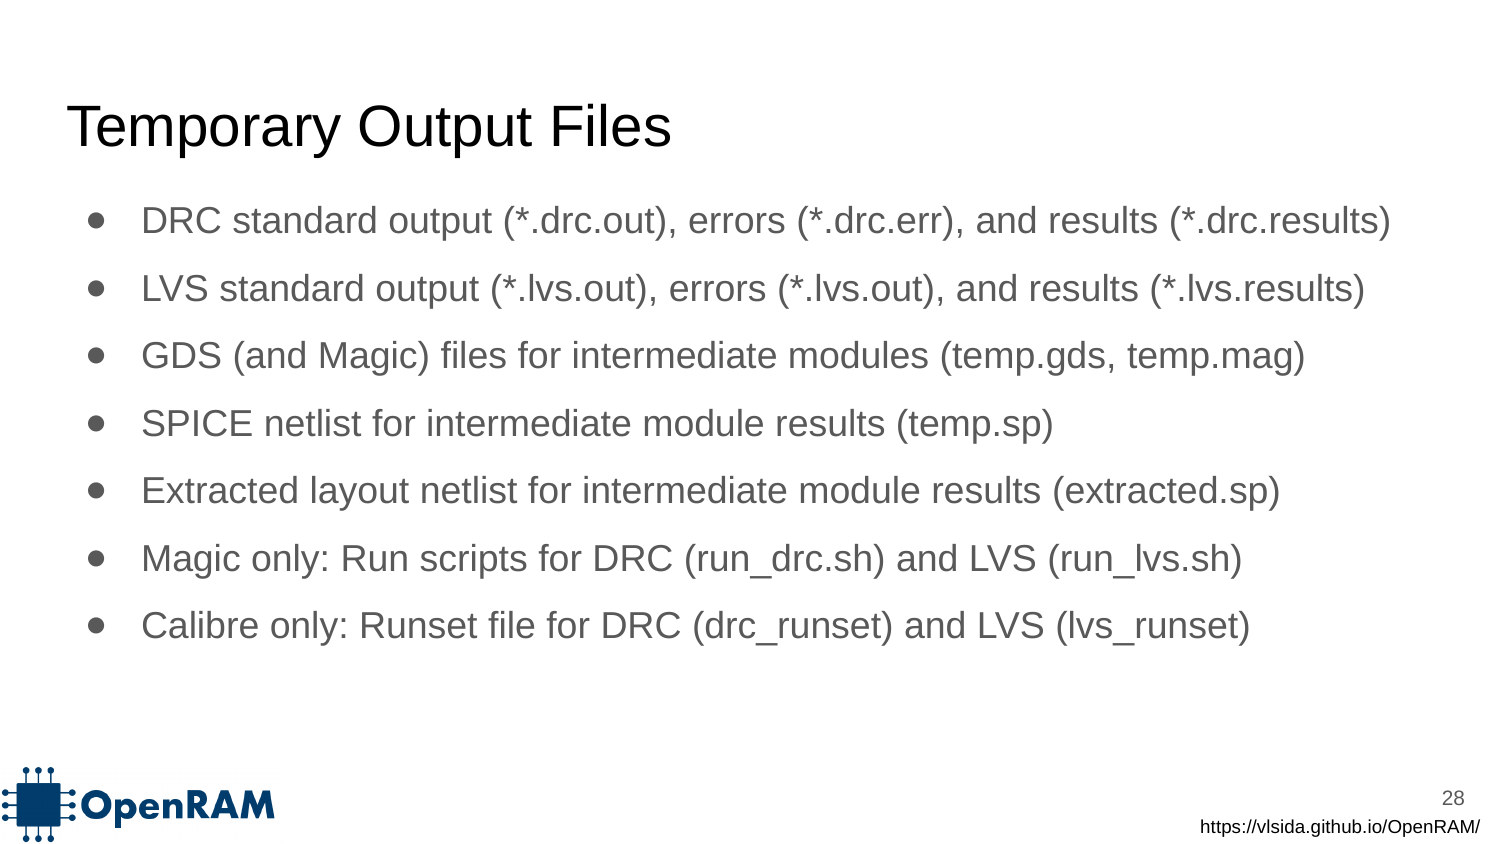

# Temporary Output Files
DRC standard output (*.drc.out), errors (*.drc.err), and results (*.drc.results)
LVS standard output (*.lvs.out), errors (*.lvs.out), and results (*.lvs.results)
GDS (and Magic) files for intermediate modules (temp.gds, temp.mag)
SPICE netlist for intermediate module results (temp.sp)
Extracted layout netlist for intermediate module results (extracted.sp)
Magic only: Run scripts for DRC (run_drc.sh) and LVS (run_lvs.sh)
Calibre only: Runset file for DRC (drc_runset) and LVS (lvs_runset)
28